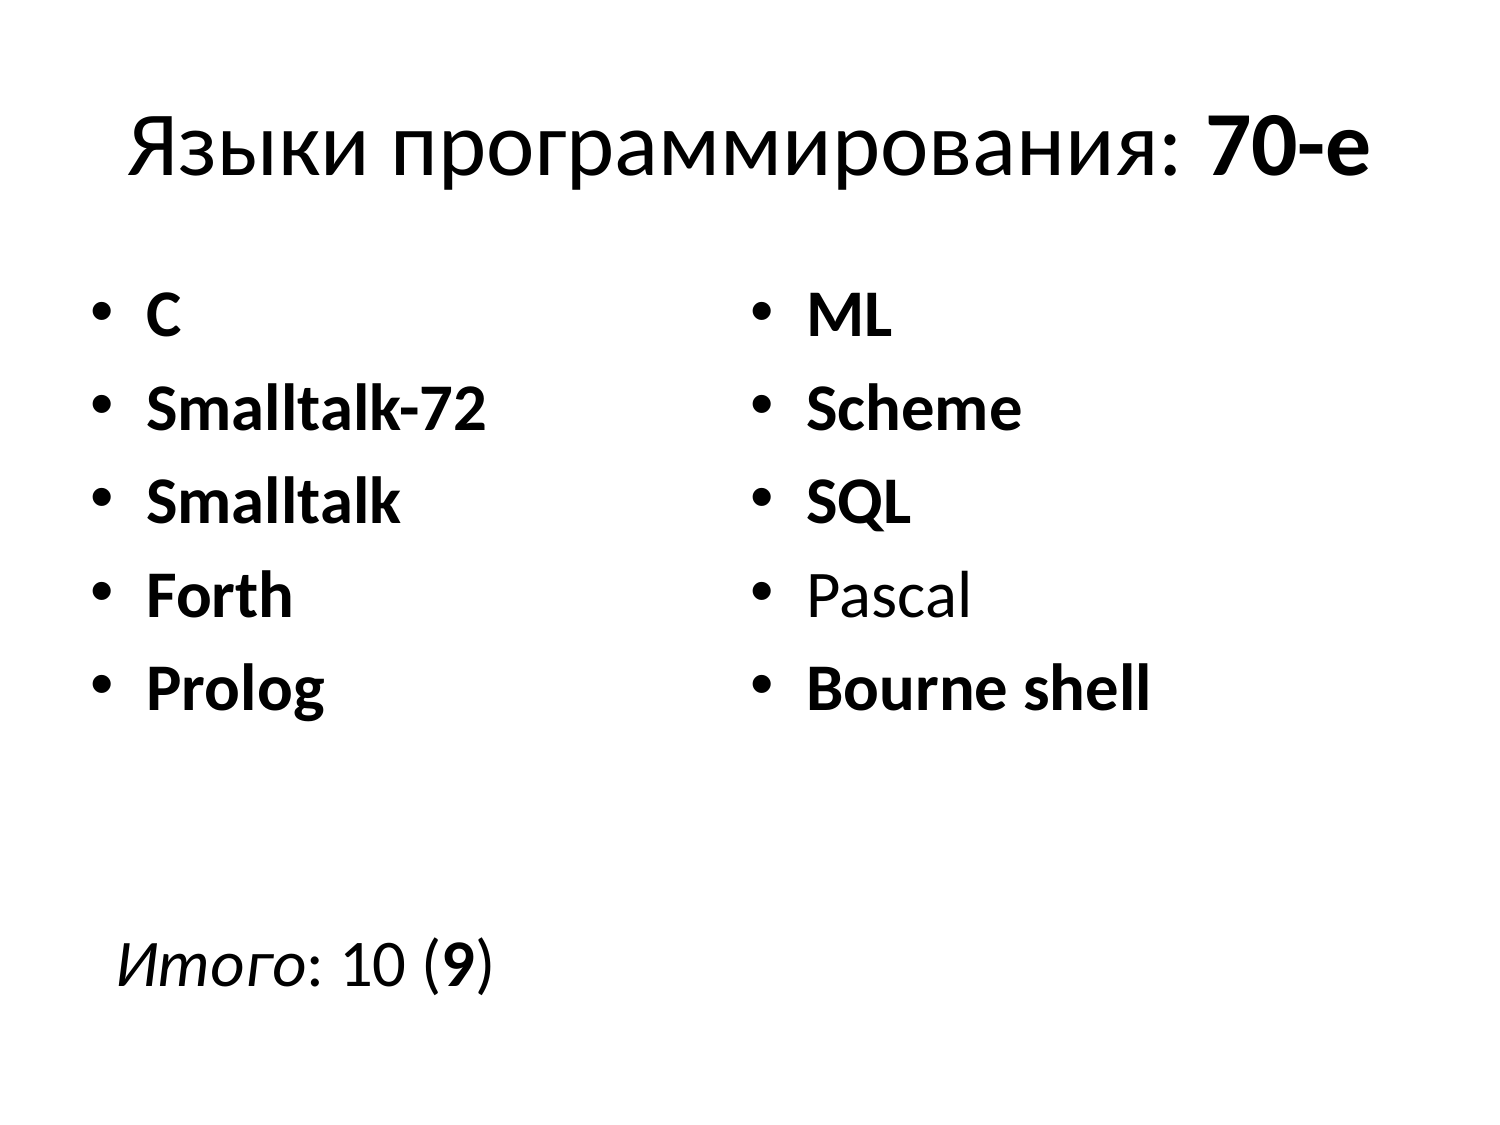

# Языки программирования: 70-е
С
Smalltalk-72
Smalltalk
Forth
Prolog
ML
Scheme
SQL
Pascal
Bourne shell
Итого: 10 (9)